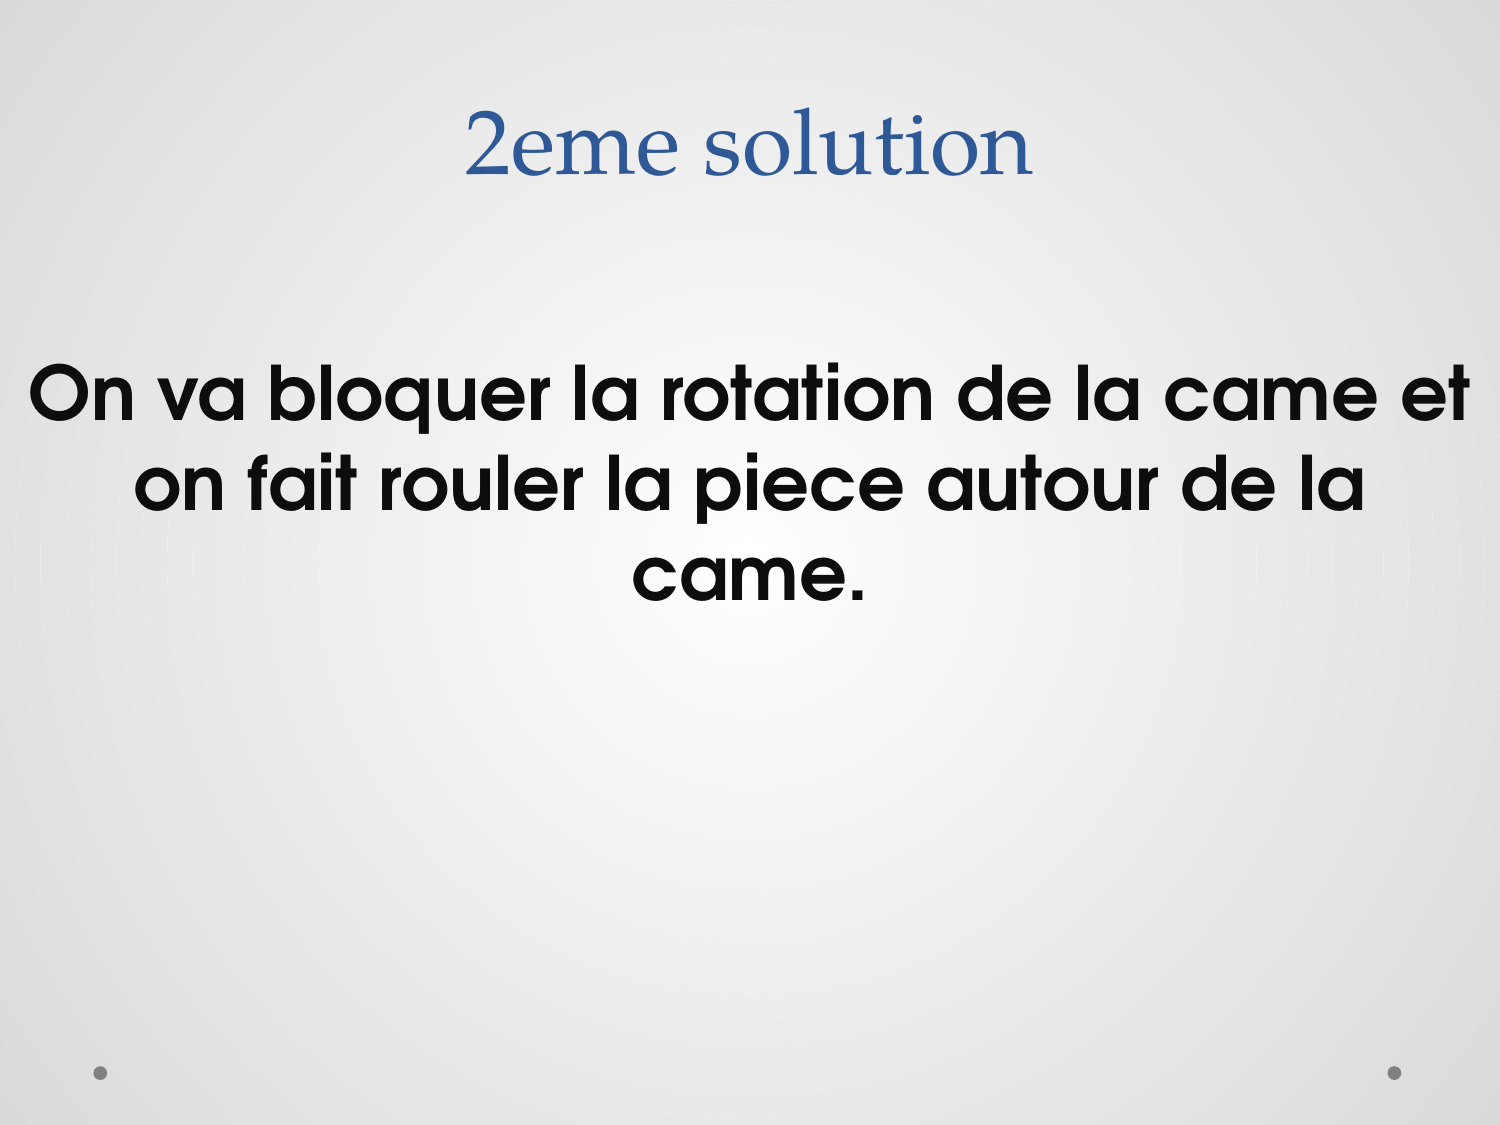

# 2eme solution
On va bloquer la rotation de la came et on fait rouler la piece autour de la came.